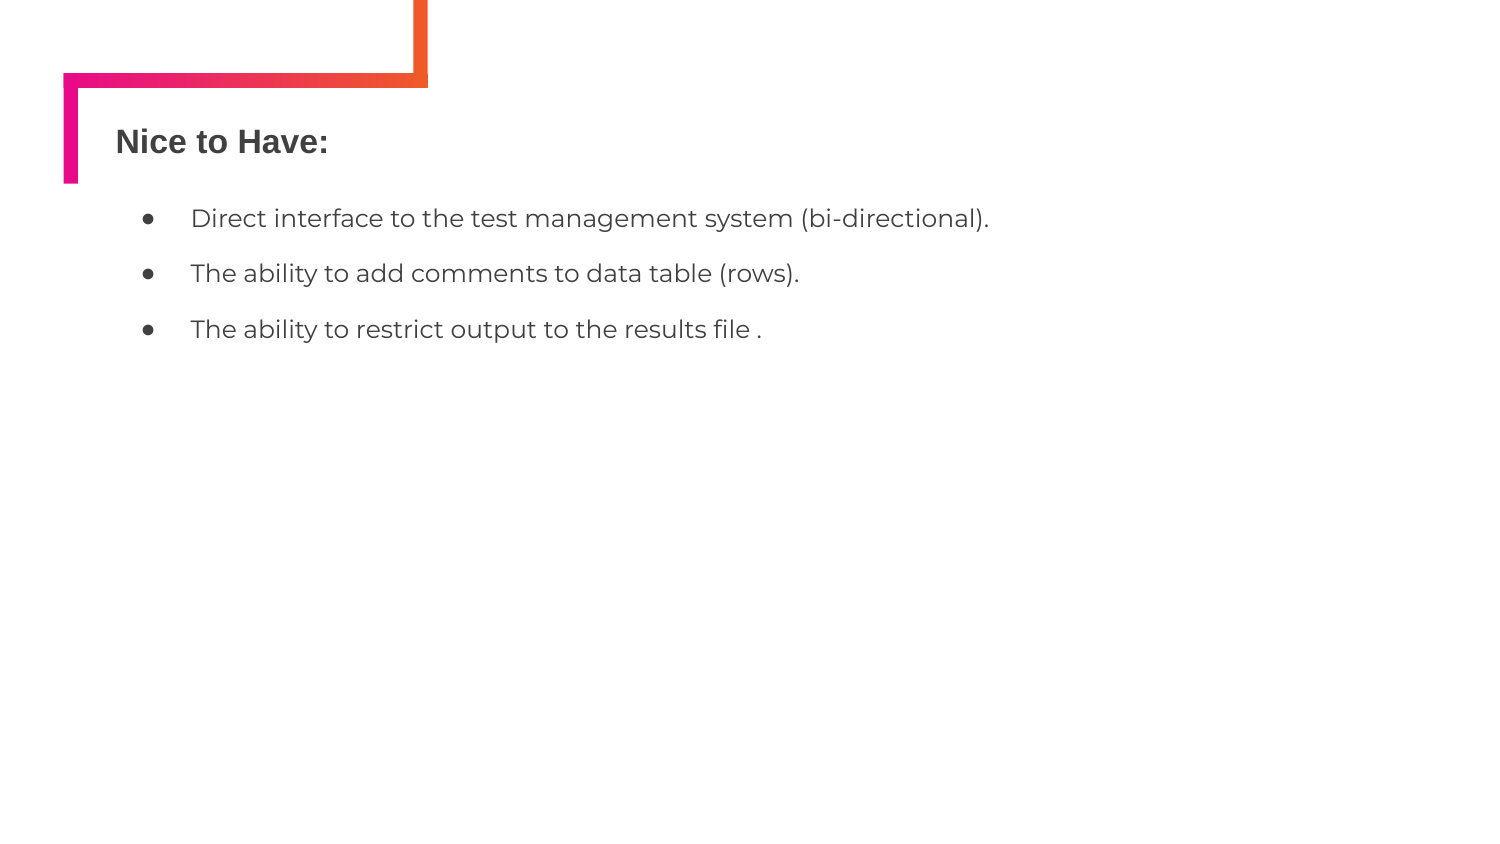

# Nice to Have:
Direct interface to the test management system (bi-directional).
The ability to add comments to data table (rows).
The ability to restrict output to the results file .